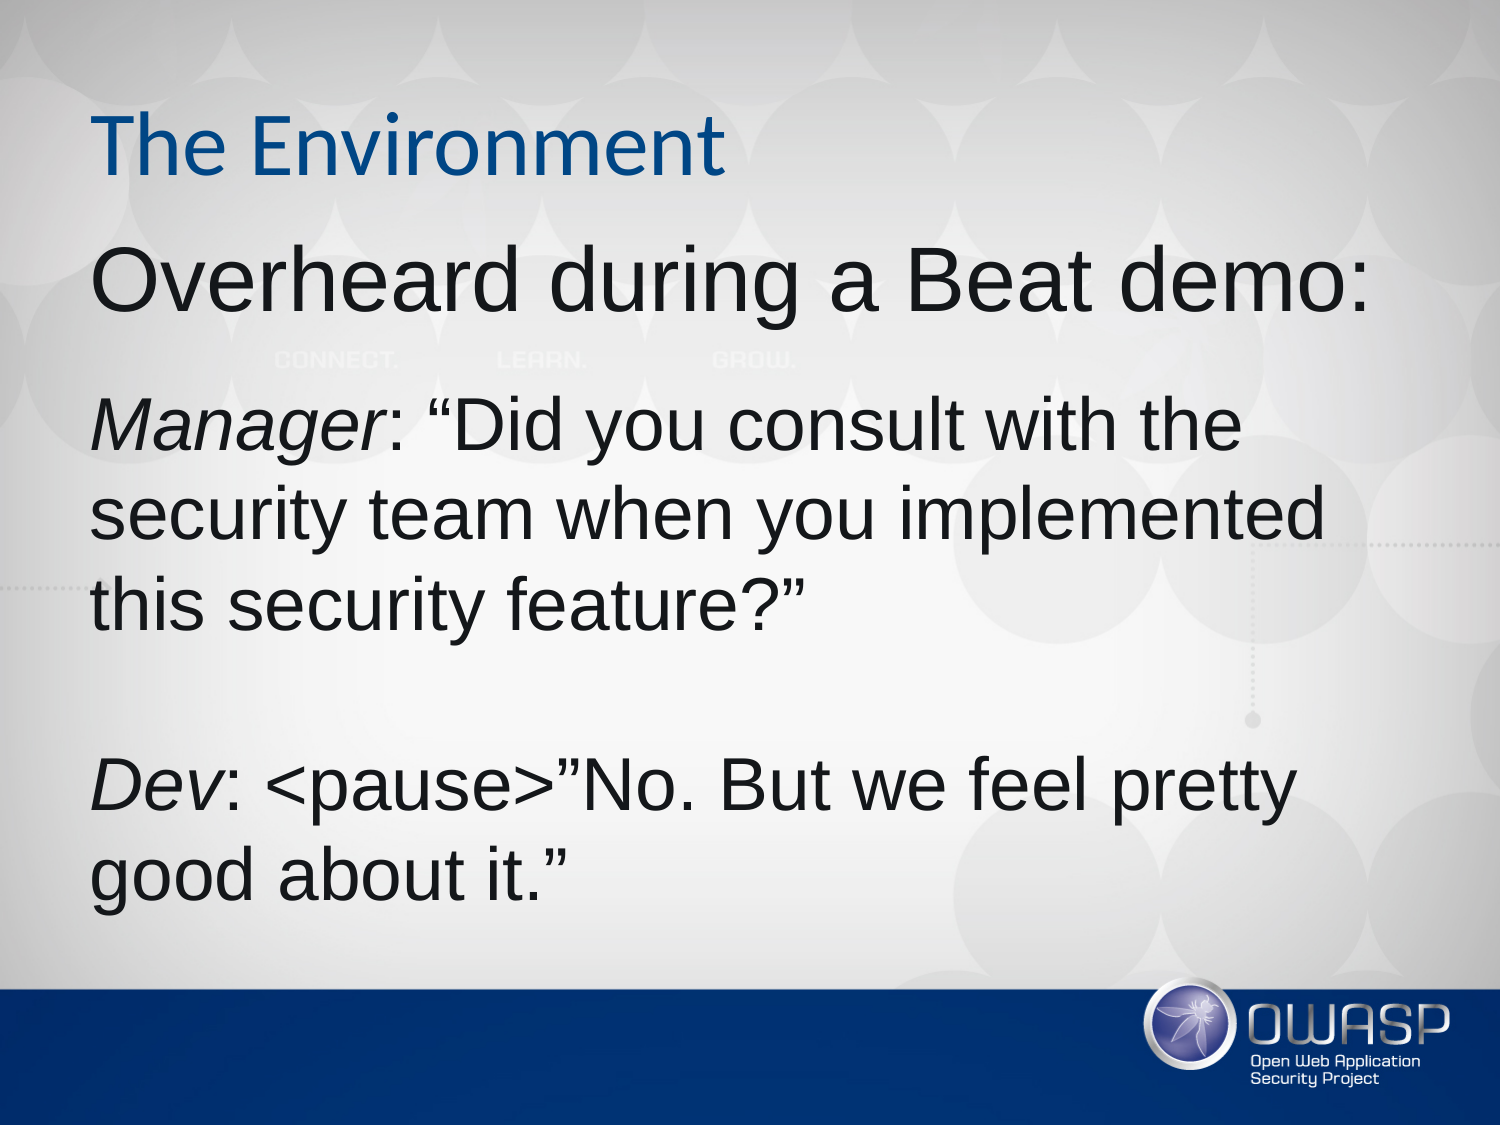

# The Environment
Overheard during a Beat demo:

Manager: “Did you consult with the security team when you implemented  this security feature?”

Dev: <pause>”No. But we feel pretty good about it.”